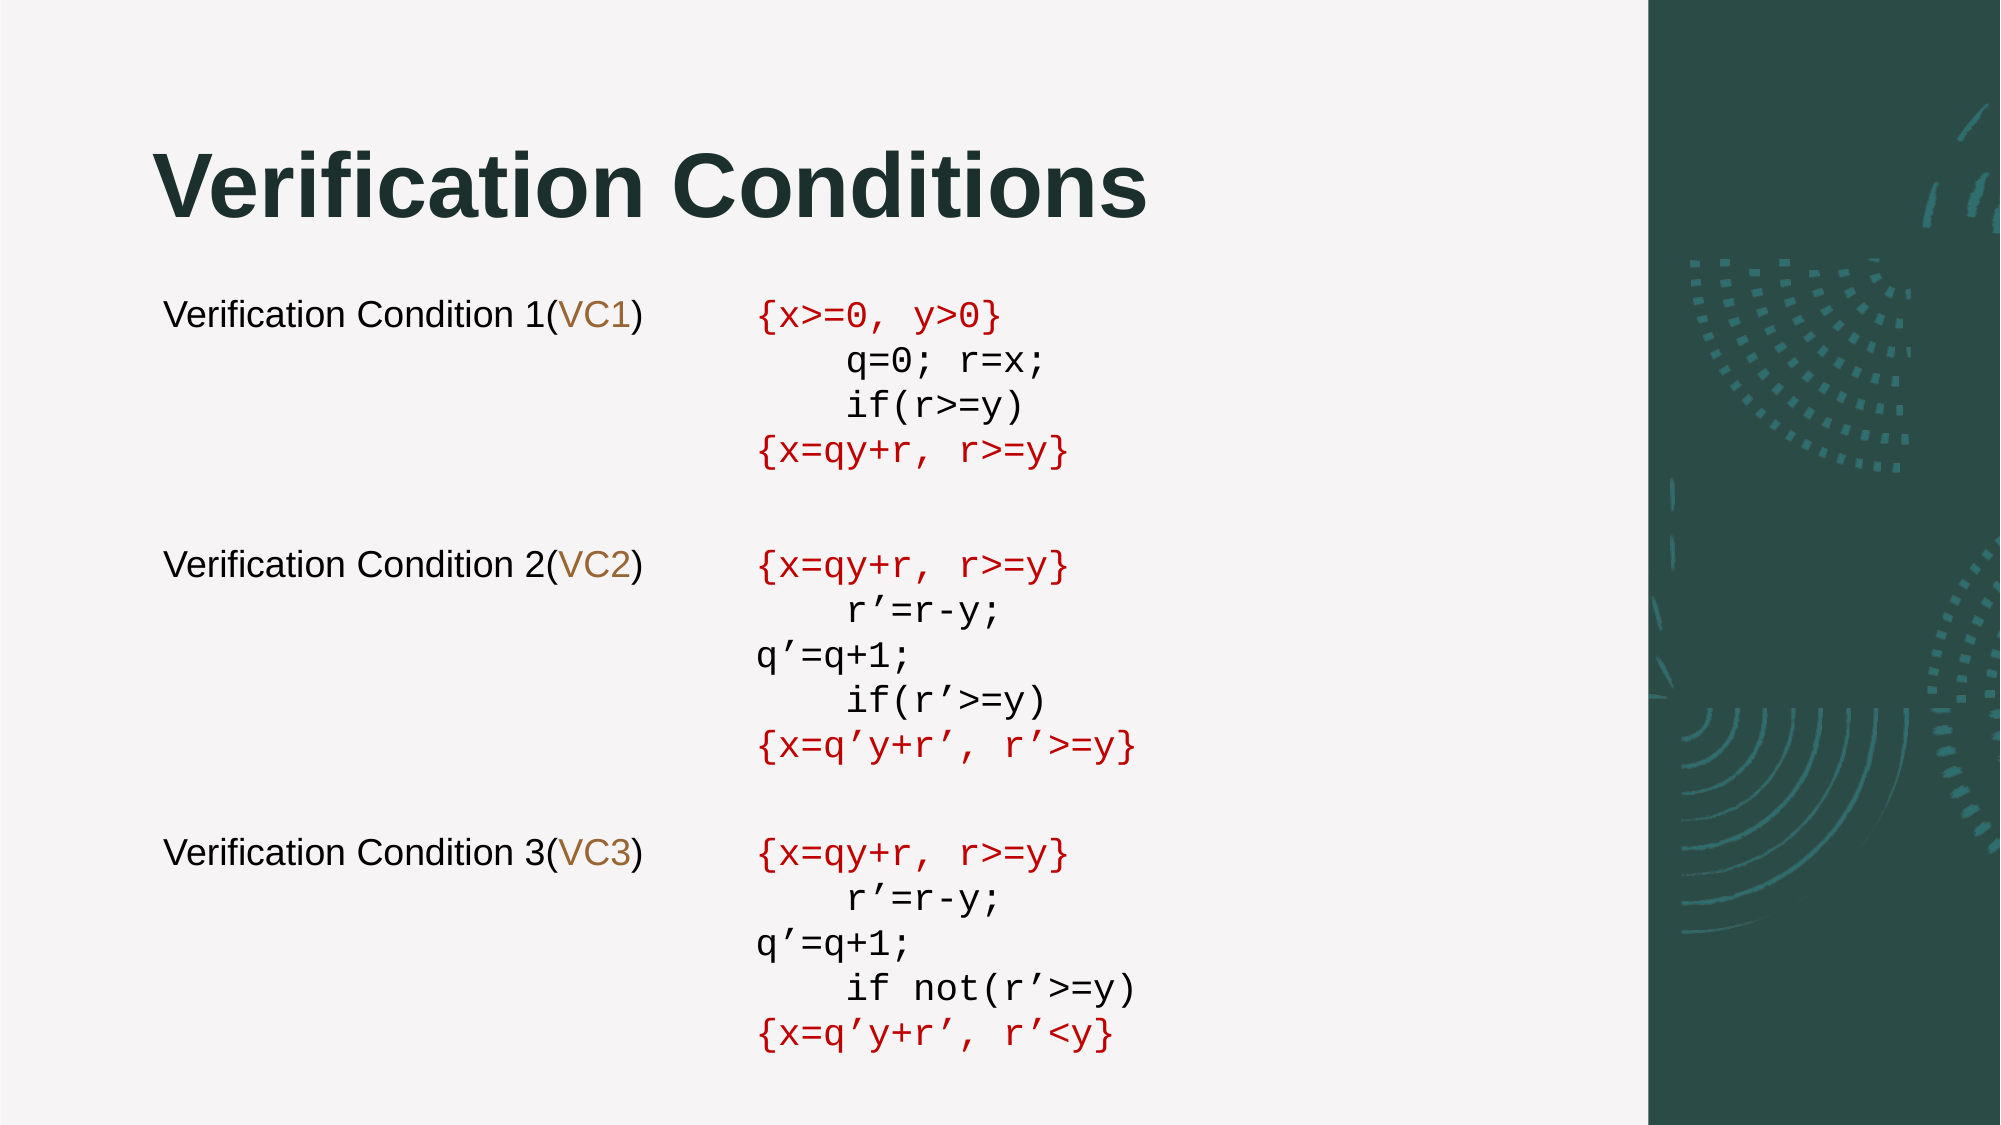

# Verification Conditions
Verification Condition 1(VC1)
{x>=0, y>0}
    q=0; r=x;
    if(r>=y)
{x=qy+r, r>=y}
Verification Condition 2(VC2)
{x=qy+r, r>=y}
    r’=r-y; q’=q+1;
    if(r’>=y)
{x=q’y+r’, r’>=y}
Verification Condition 3(VC3)
{x=qy+r, r>=y}
    r’=r-y; q’=q+1;
    if not(r’>=y)
{x=q’y+r’, r’<y}